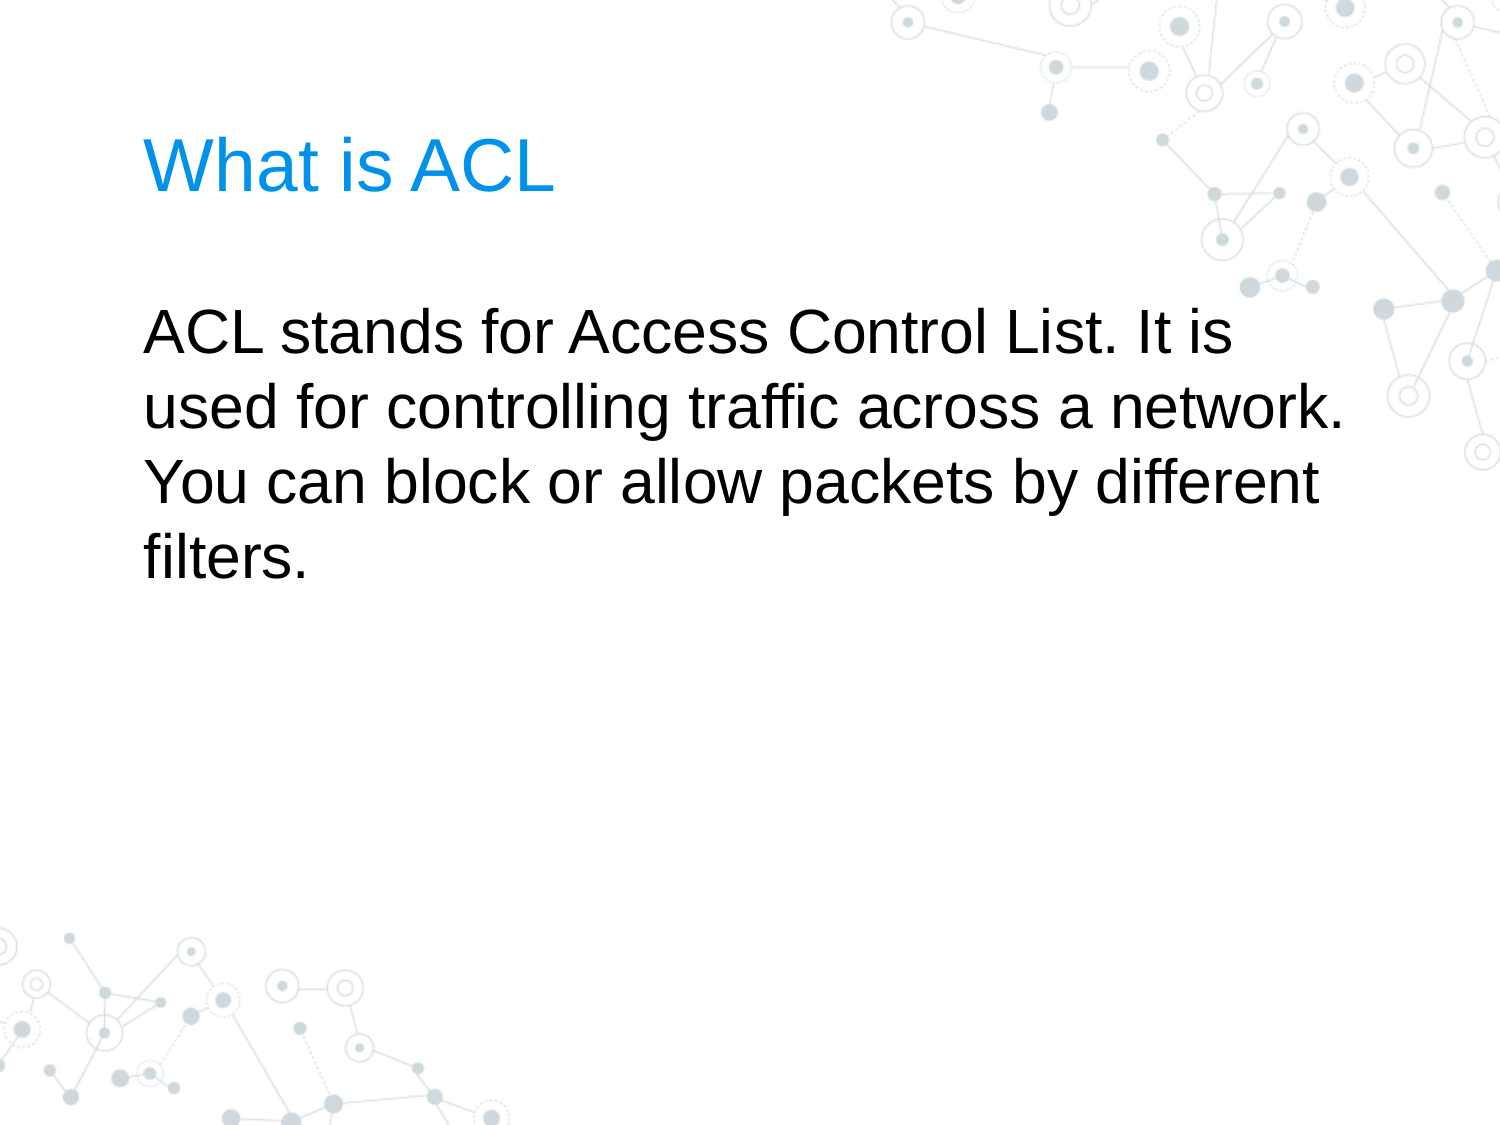

# What is ACL
ACL stands for Access Control List. It is used for controlling traffic across a network. You can block or allow packets by different filters.